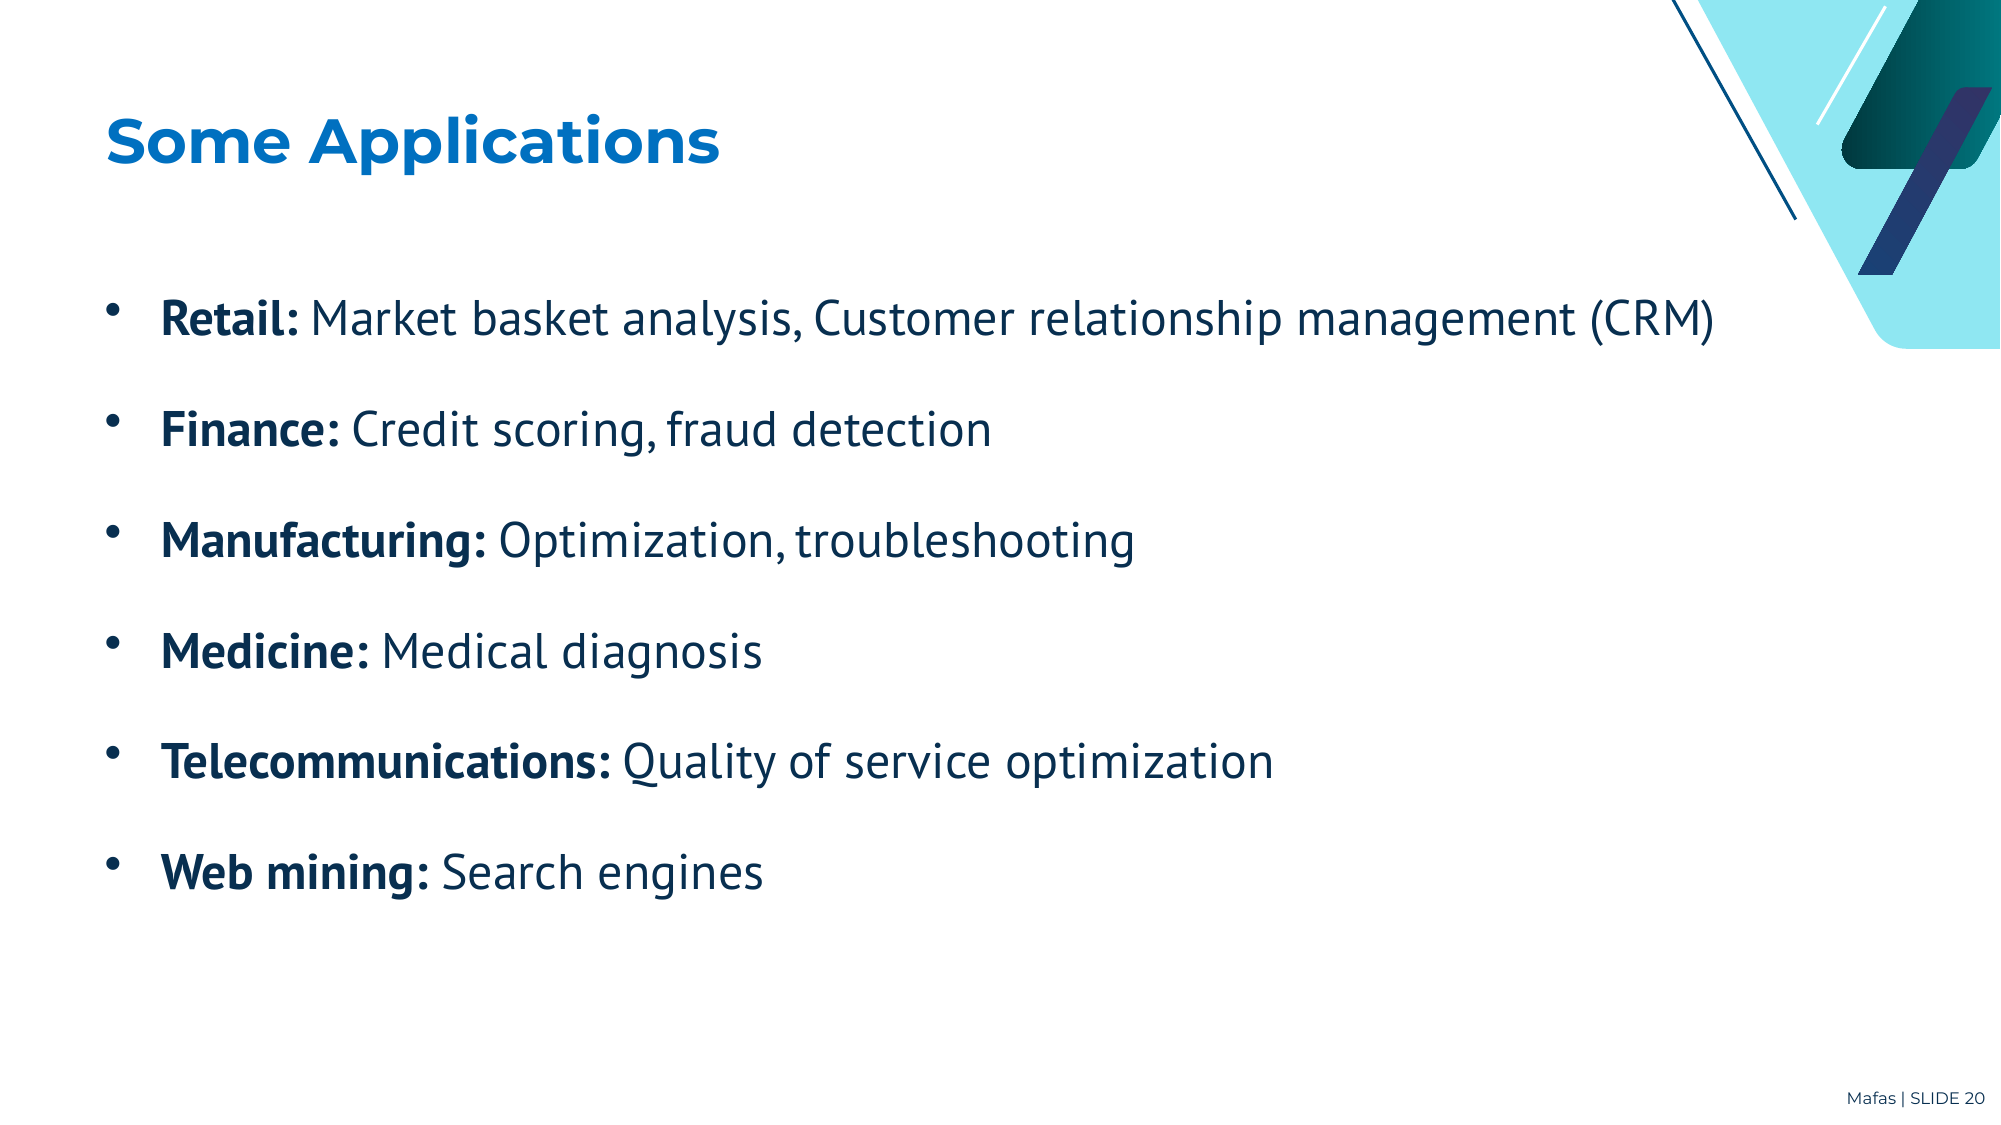

# Some Applications
Retail: Market basket analysis, Customer relationship management (CRM)

Finance: Credit scoring, fraud detection

Manufacturing: Optimization, troubleshooting

Medicine: Medical diagnosis

Telecommunications: Quality of service optimization

Web mining: Search engines